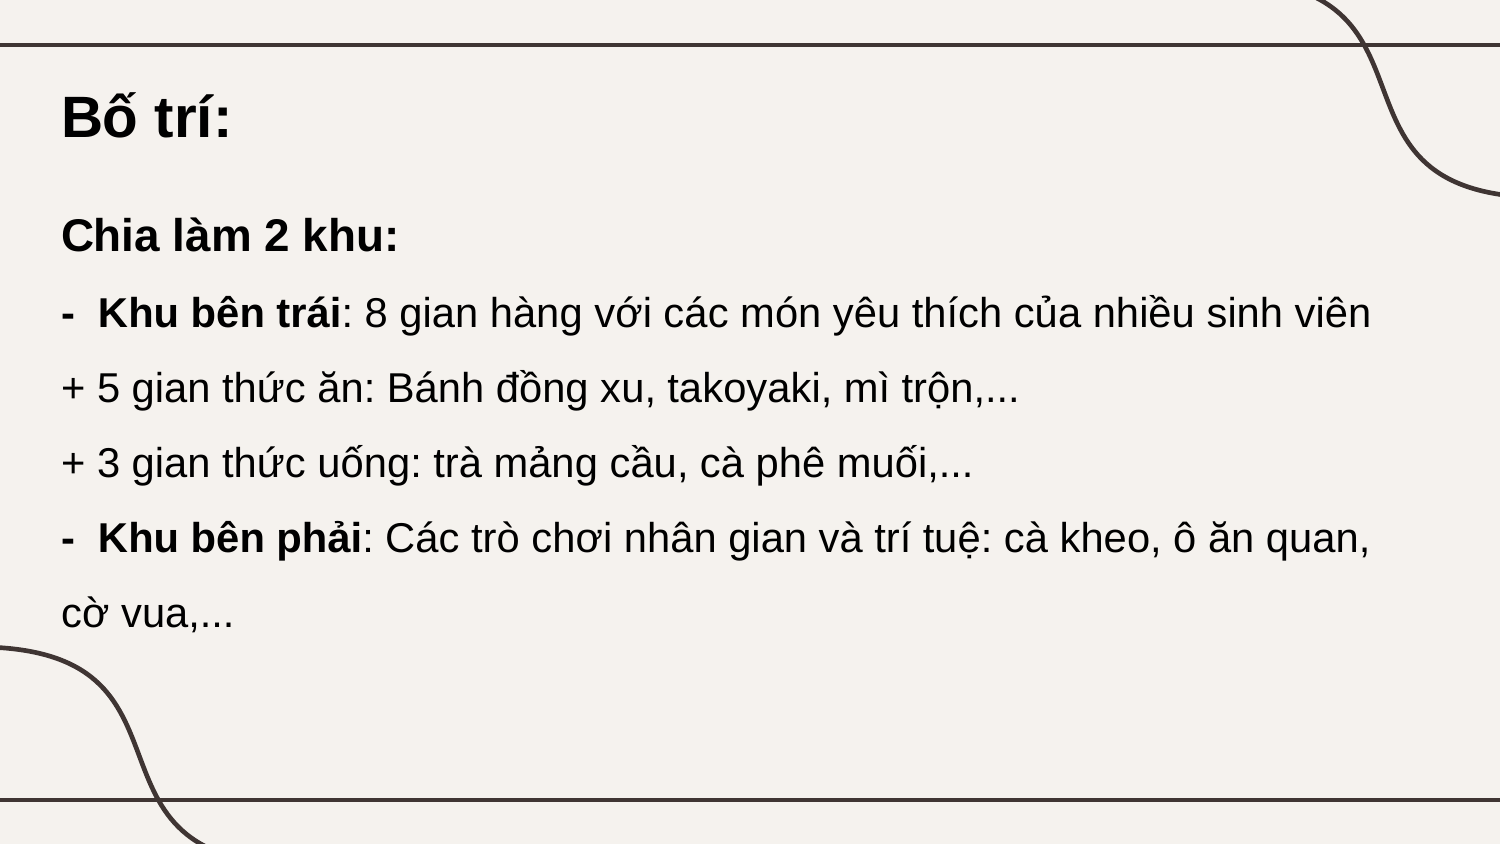

Bố trí:
Chia làm 2 khu:
-  Khu bên trái: 8 gian hàng với các món yêu thích của nhiều sinh viên
+ 5 gian thức ăn: Bánh đồng xu, takoyaki, mì trộn,...
+ 3 gian thức uống: trà mảng cầu, cà phê muối,...
-  Khu bên phải: Các trò chơi nhân gian và trí tuệ: cà kheo, ô ăn quan, cờ vua,...